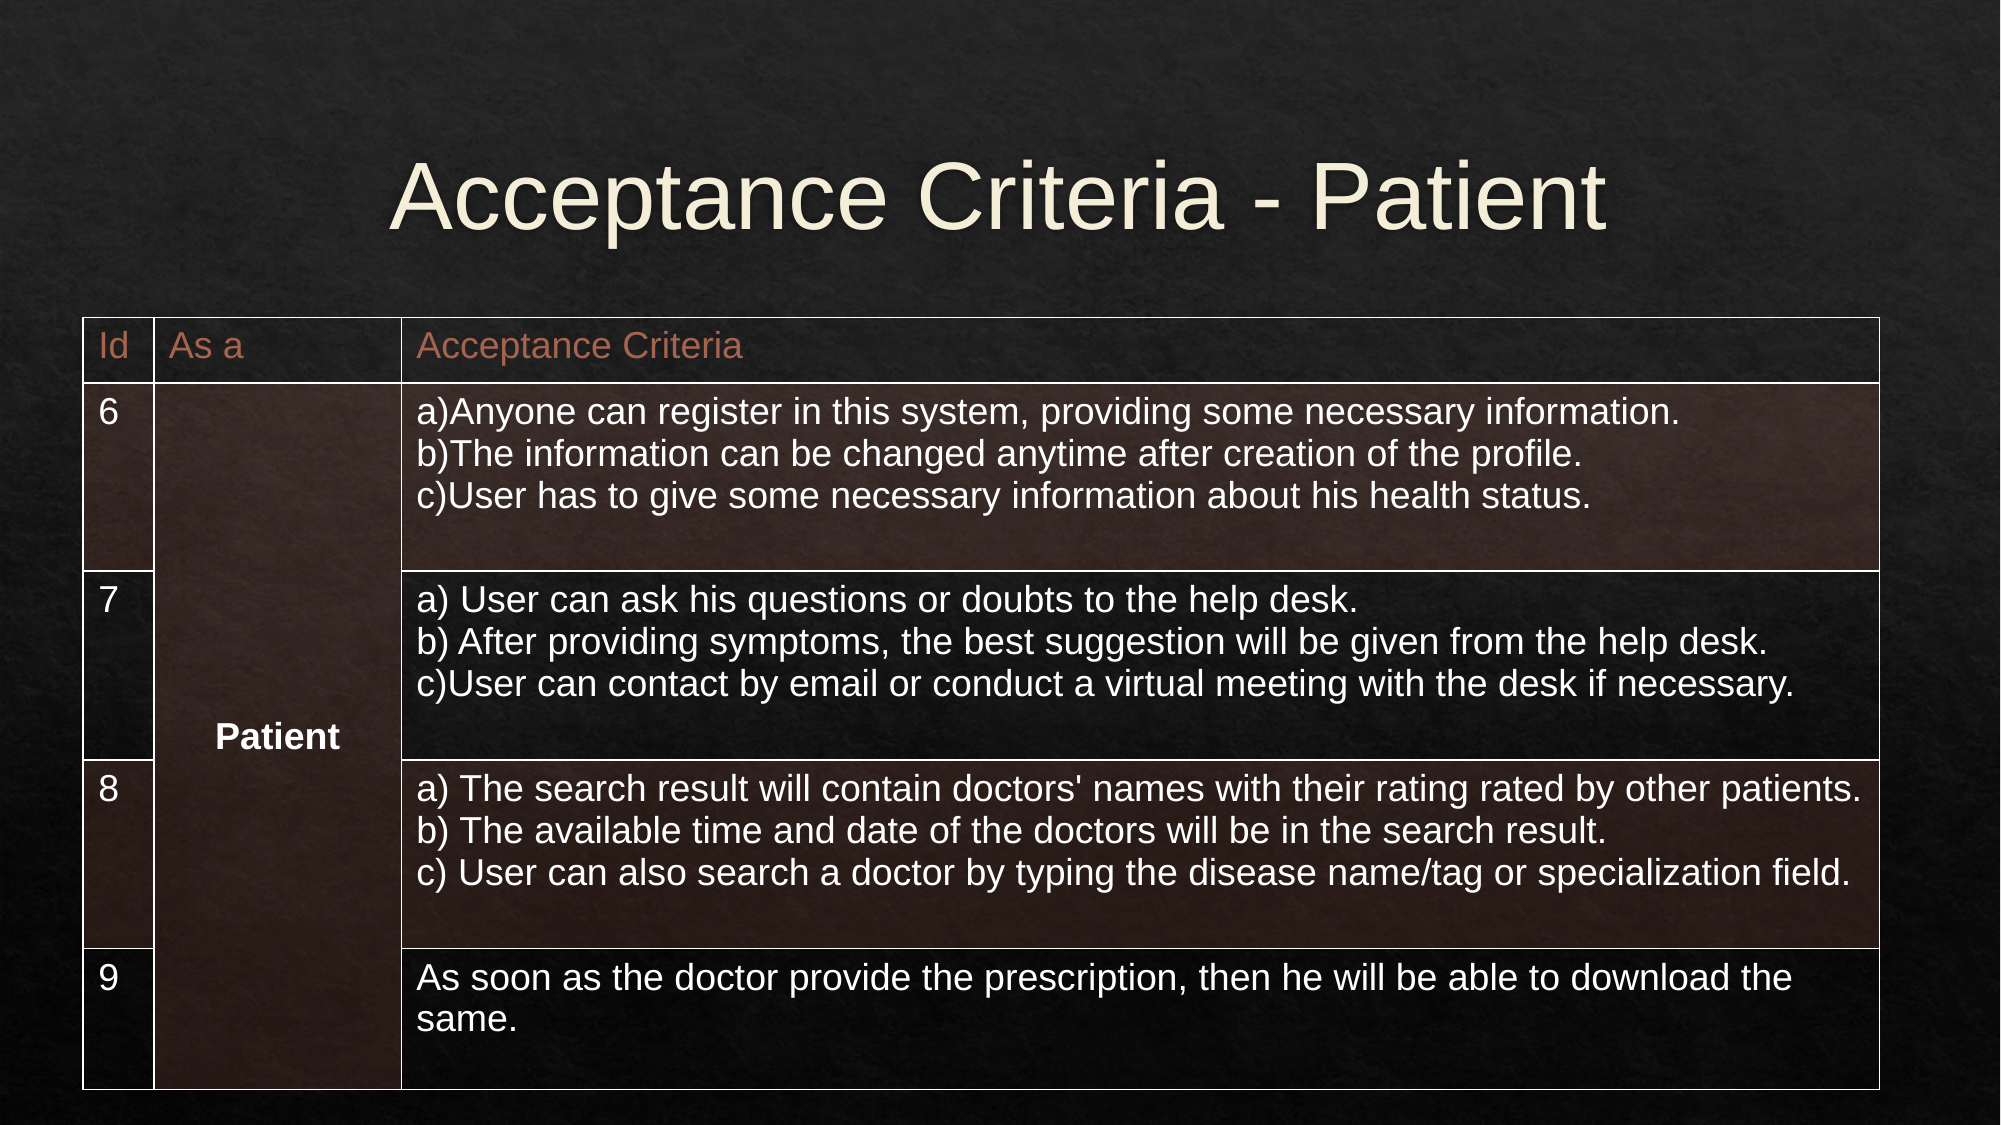

# Acceptance Criteria - Patient
| Id | As a | Acceptance Criteria |
| --- | --- | --- |
| 6 | Patient | a)Anyone can register in this system, providing some necessary information. b)The information can be changed anytime after creation of the profile. c)User has to give some necessary information about his health status. |
| 7 |  | a) User can ask his questions or doubts to the help desk. b) After providing symptoms, the best suggestion will be given from the help desk. c)User can contact by email or conduct a virtual meeting with the desk if necessary. |
| 8 |  | a) The search result will contain doctors' names with their rating rated by other patients. b) The available time and date of the doctors will be in the search result. c) User can also search a doctor by typing the disease name/tag or specialization field. |
| 9 |  | As soon as the doctor provide the prescription, then he will be able to download the same. |